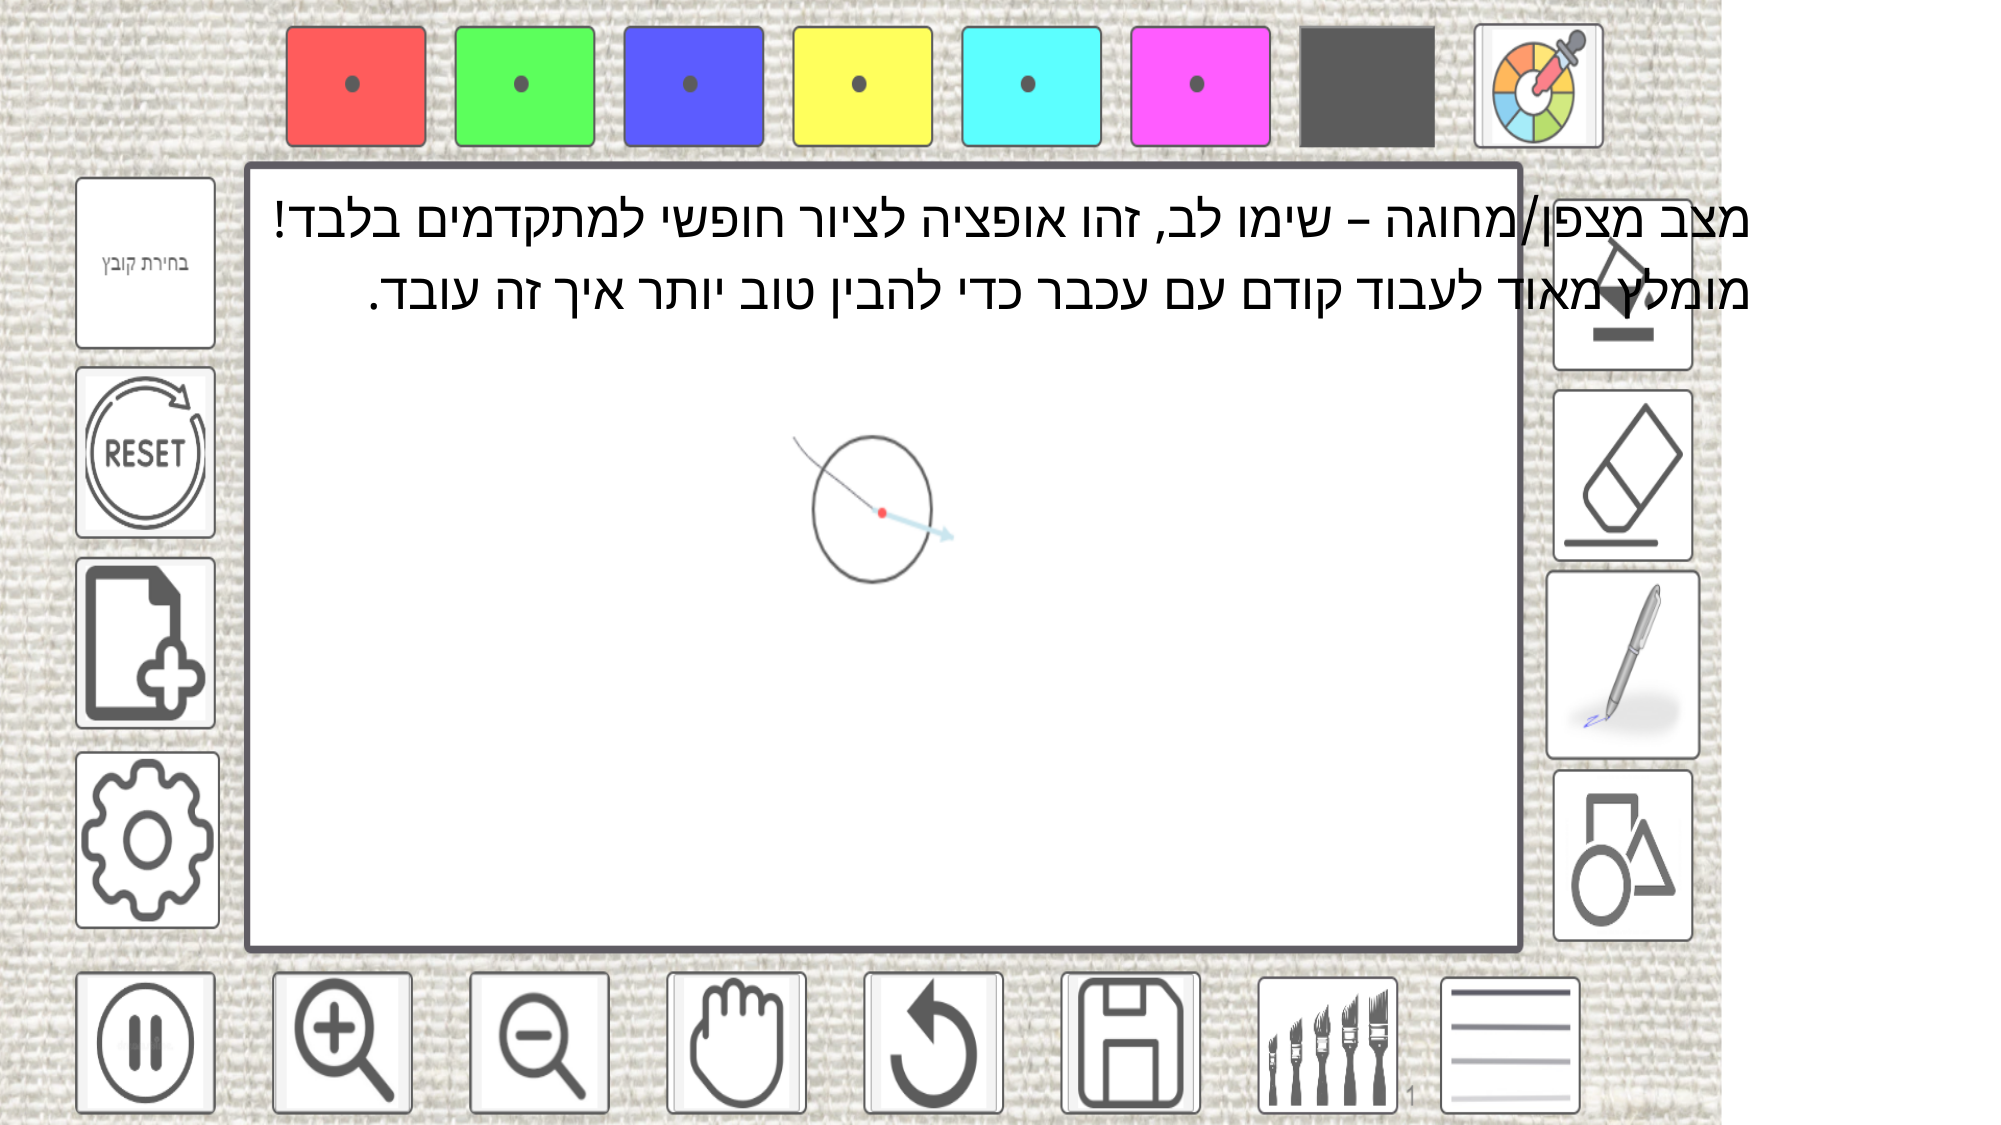

מצב מצפן/מחוגה – שימו לב, זהו אופציה לציור חופשי למתקדמים בלבד!
מומלץ מאוד לעבוד קודם עם עכבר כדי להבין טוב יותר איך זה עובד.